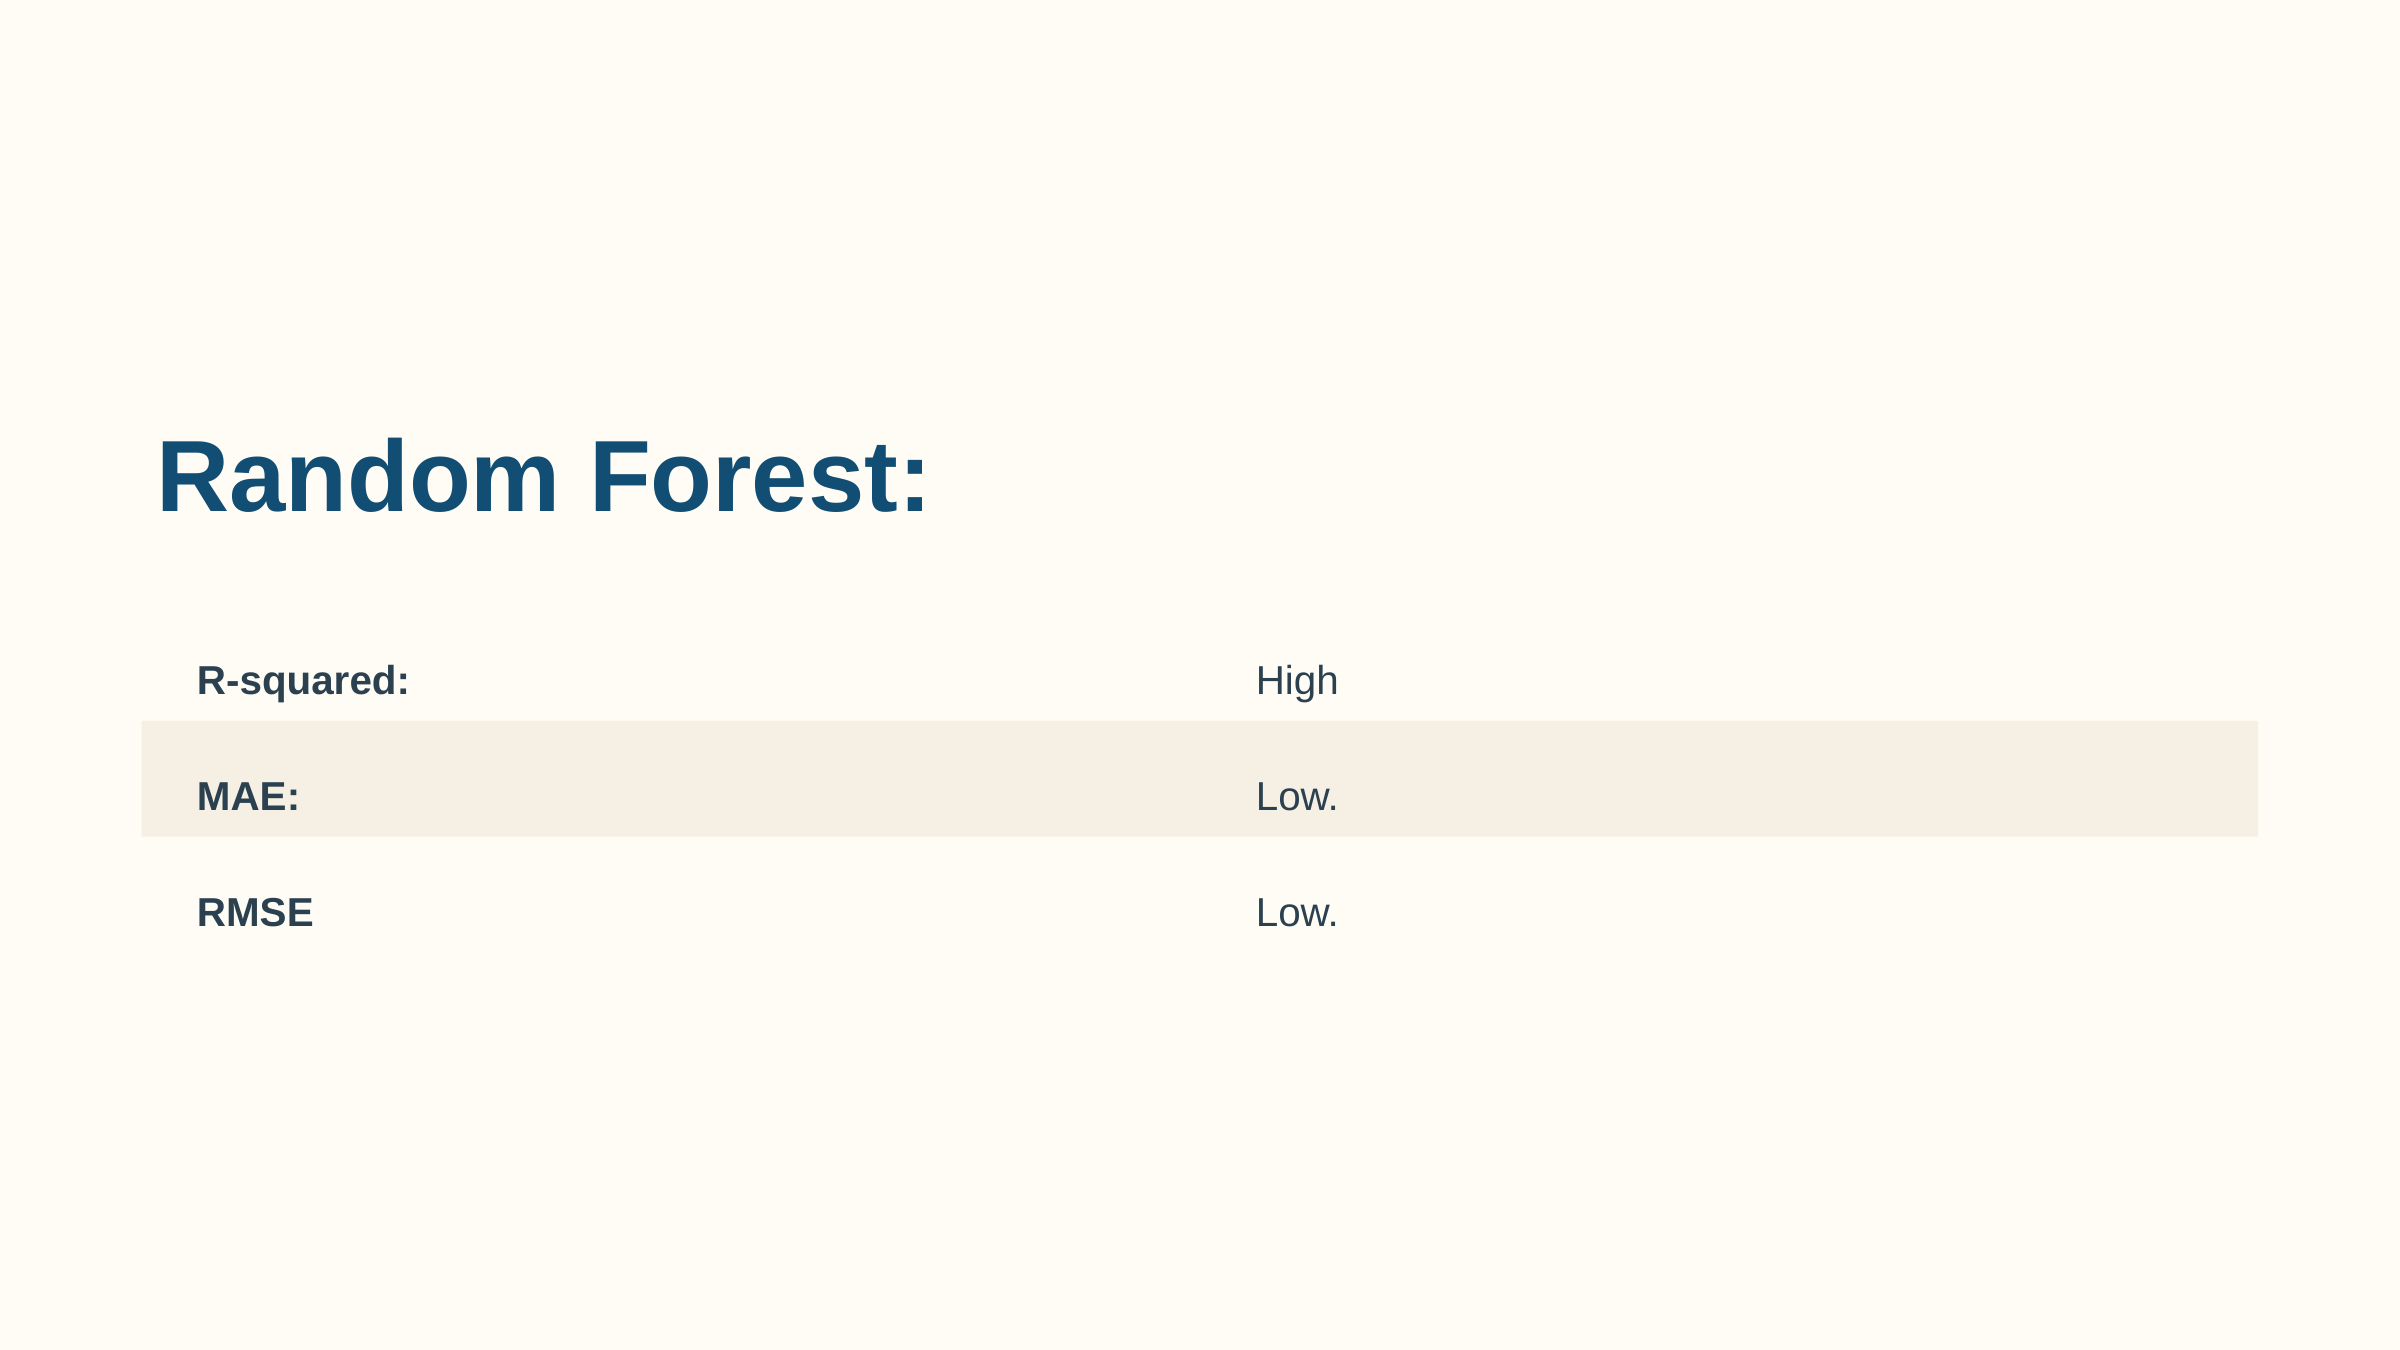

Random Forest:
R-squared:
High

MAE:
Low.
RMSE
Low.